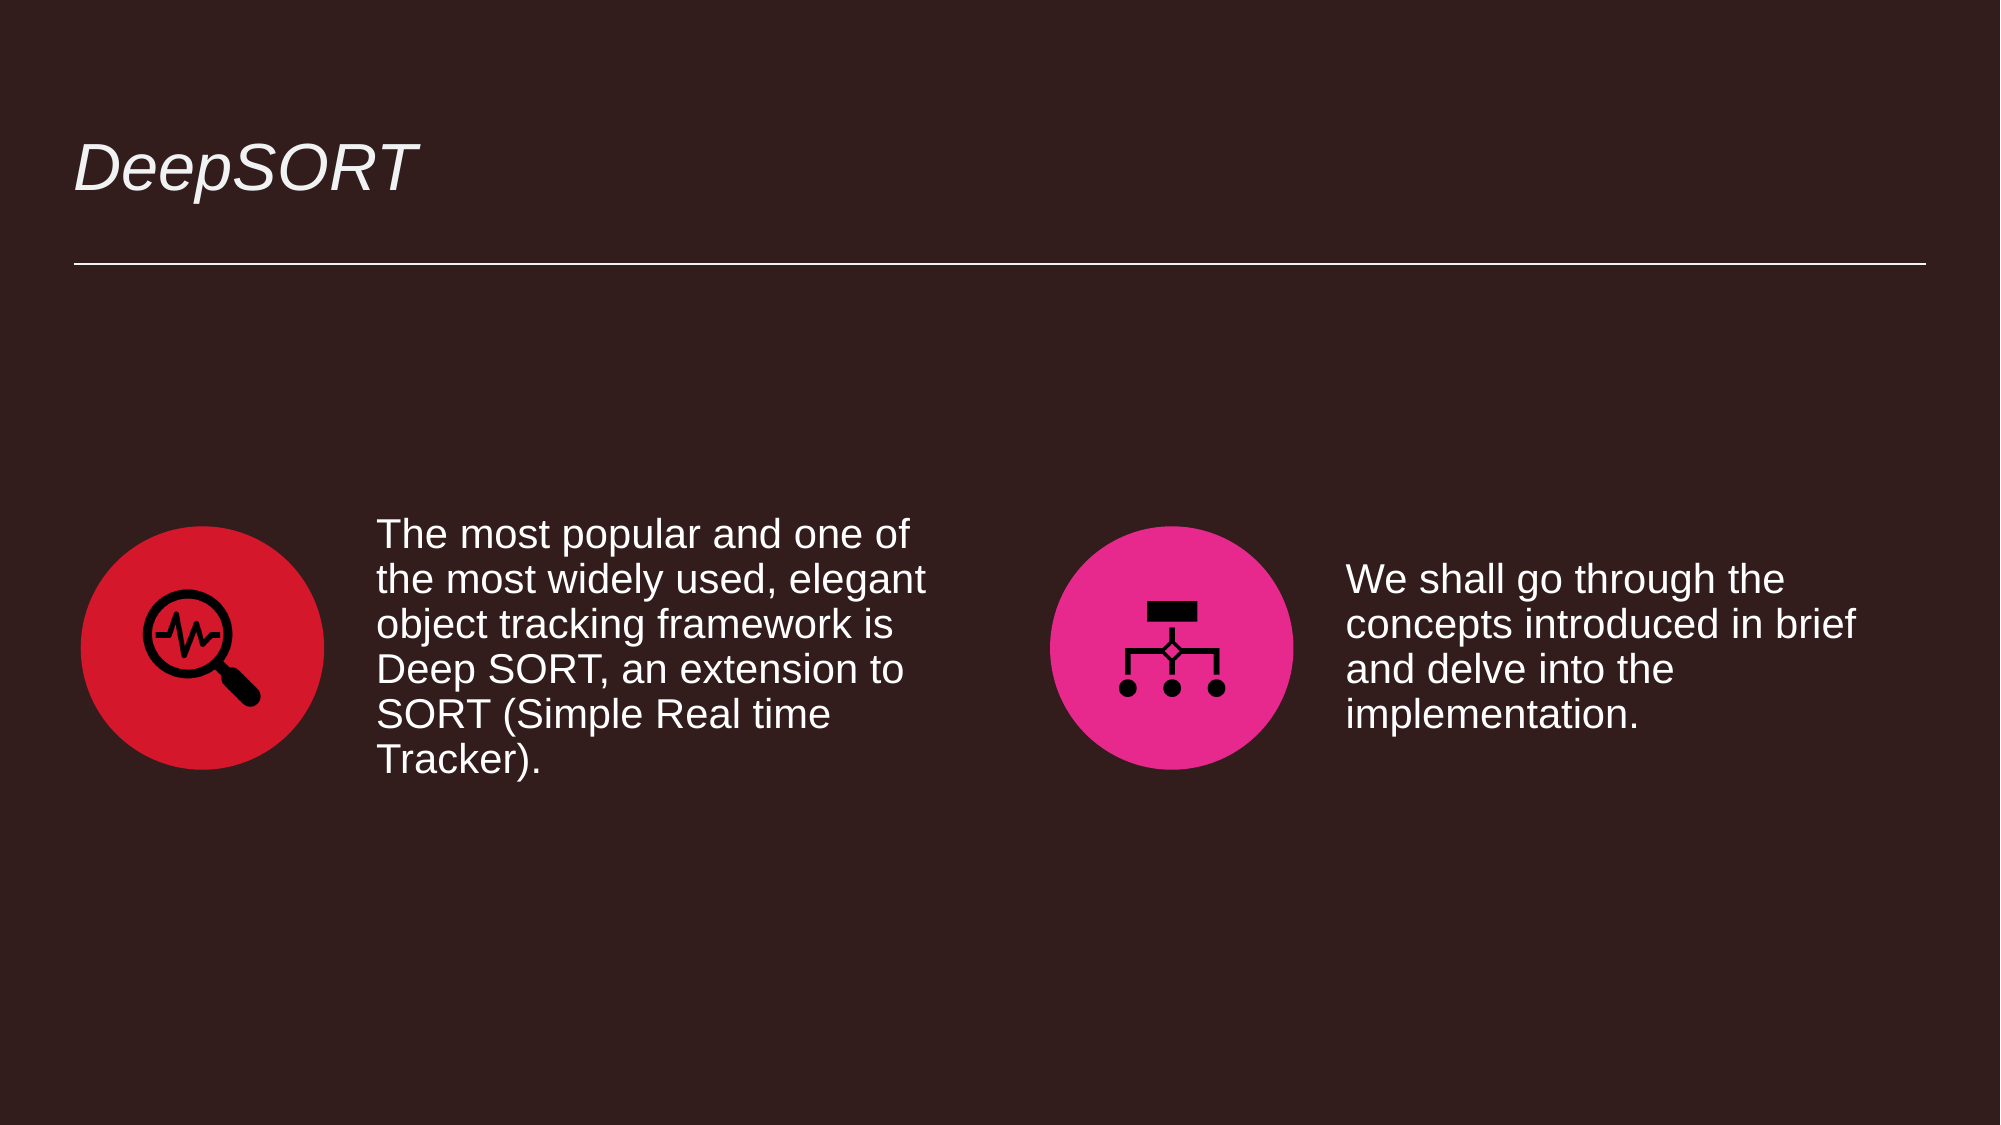

# DeepSORT
The most popular and one of the most widely used, elegant object tracking framework is Deep SORT, an extension to SORT (Simple Real time Tracker).
We shall go through the concepts introduced in brief and delve into the implementation.